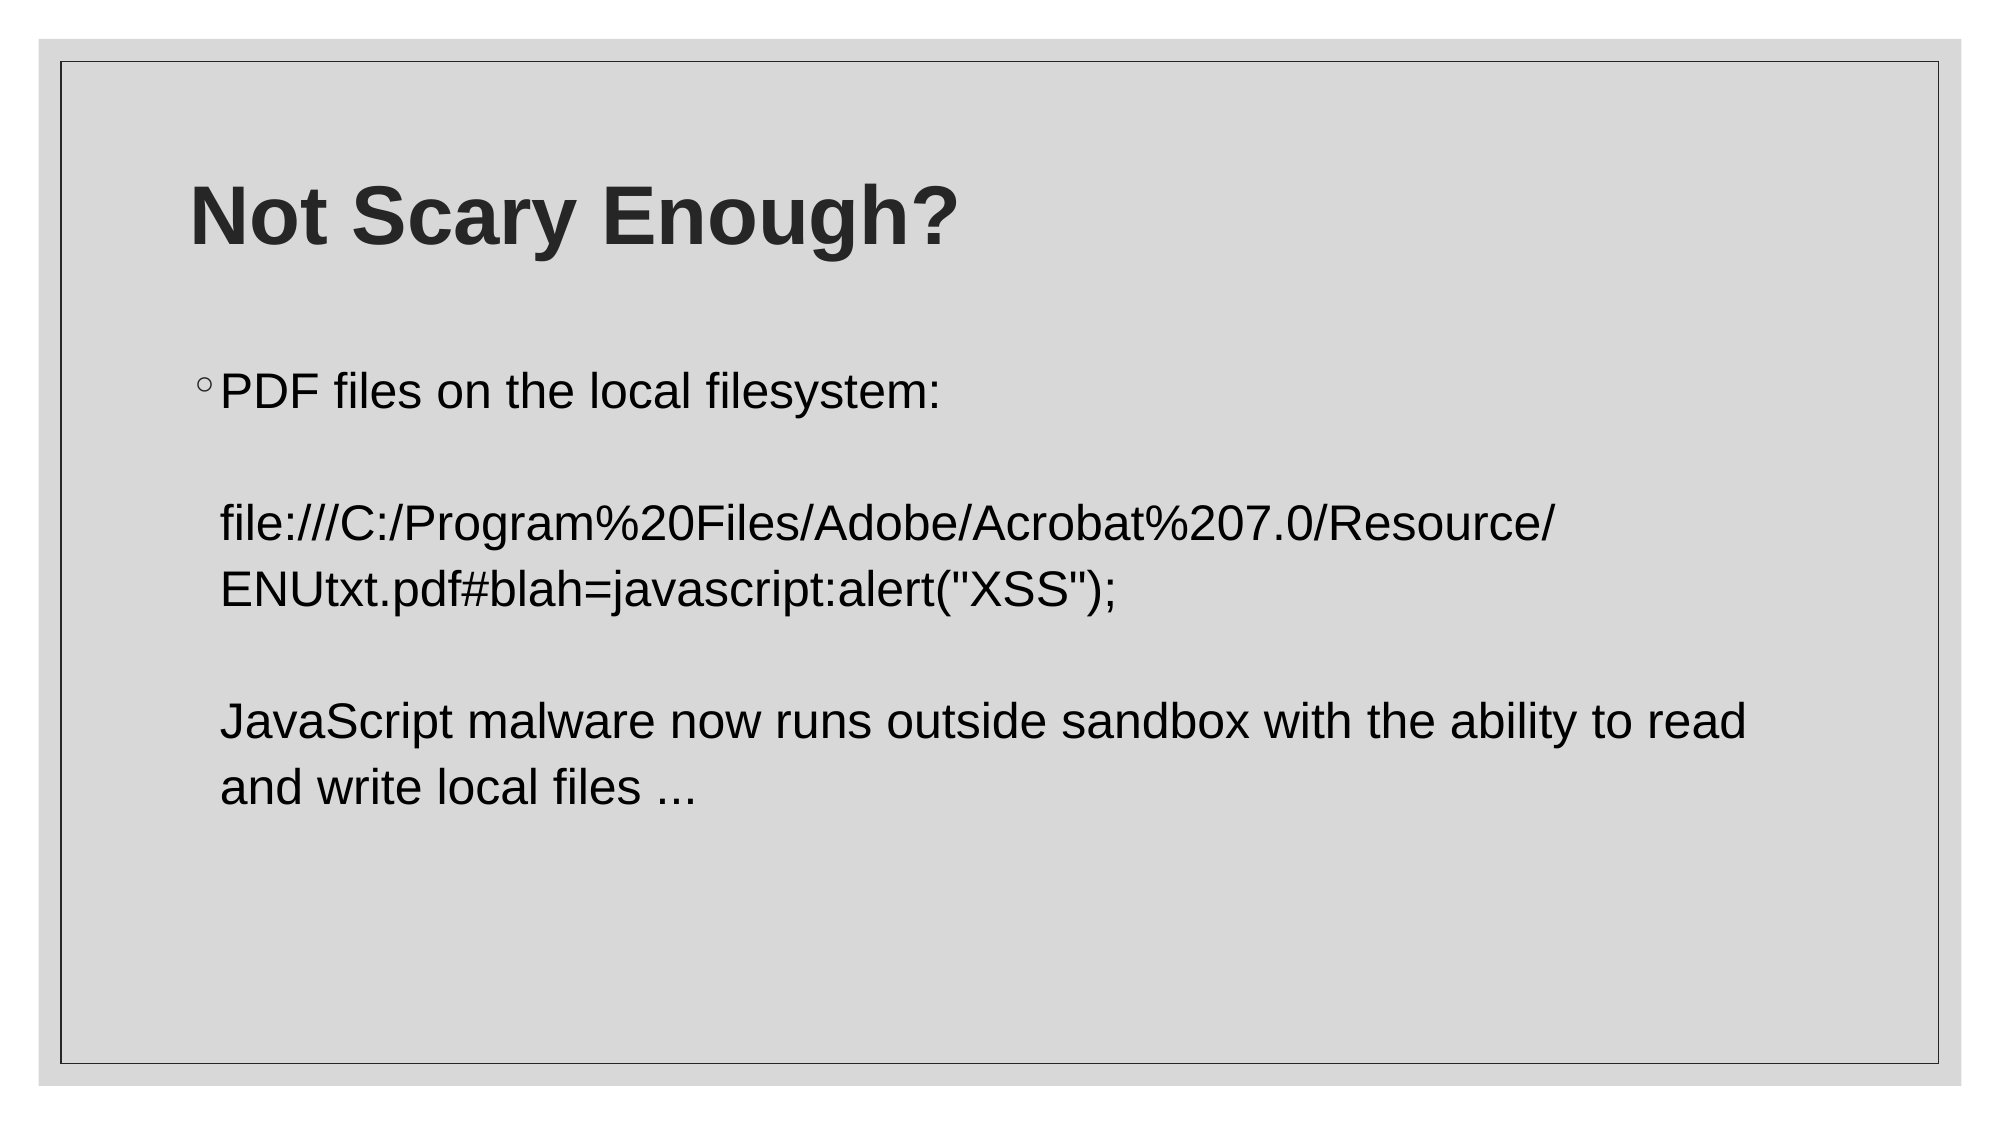

# Not Scary Enough?
PDF files on the local filesystem:
file:///C:/Program%20Files/Adobe/Acrobat%207.0/Resource/ENUtxt.pdf#blah=javascript:alert("XSS");
JavaScript malware now runs outside sandbox with the ability to read and write local files ...